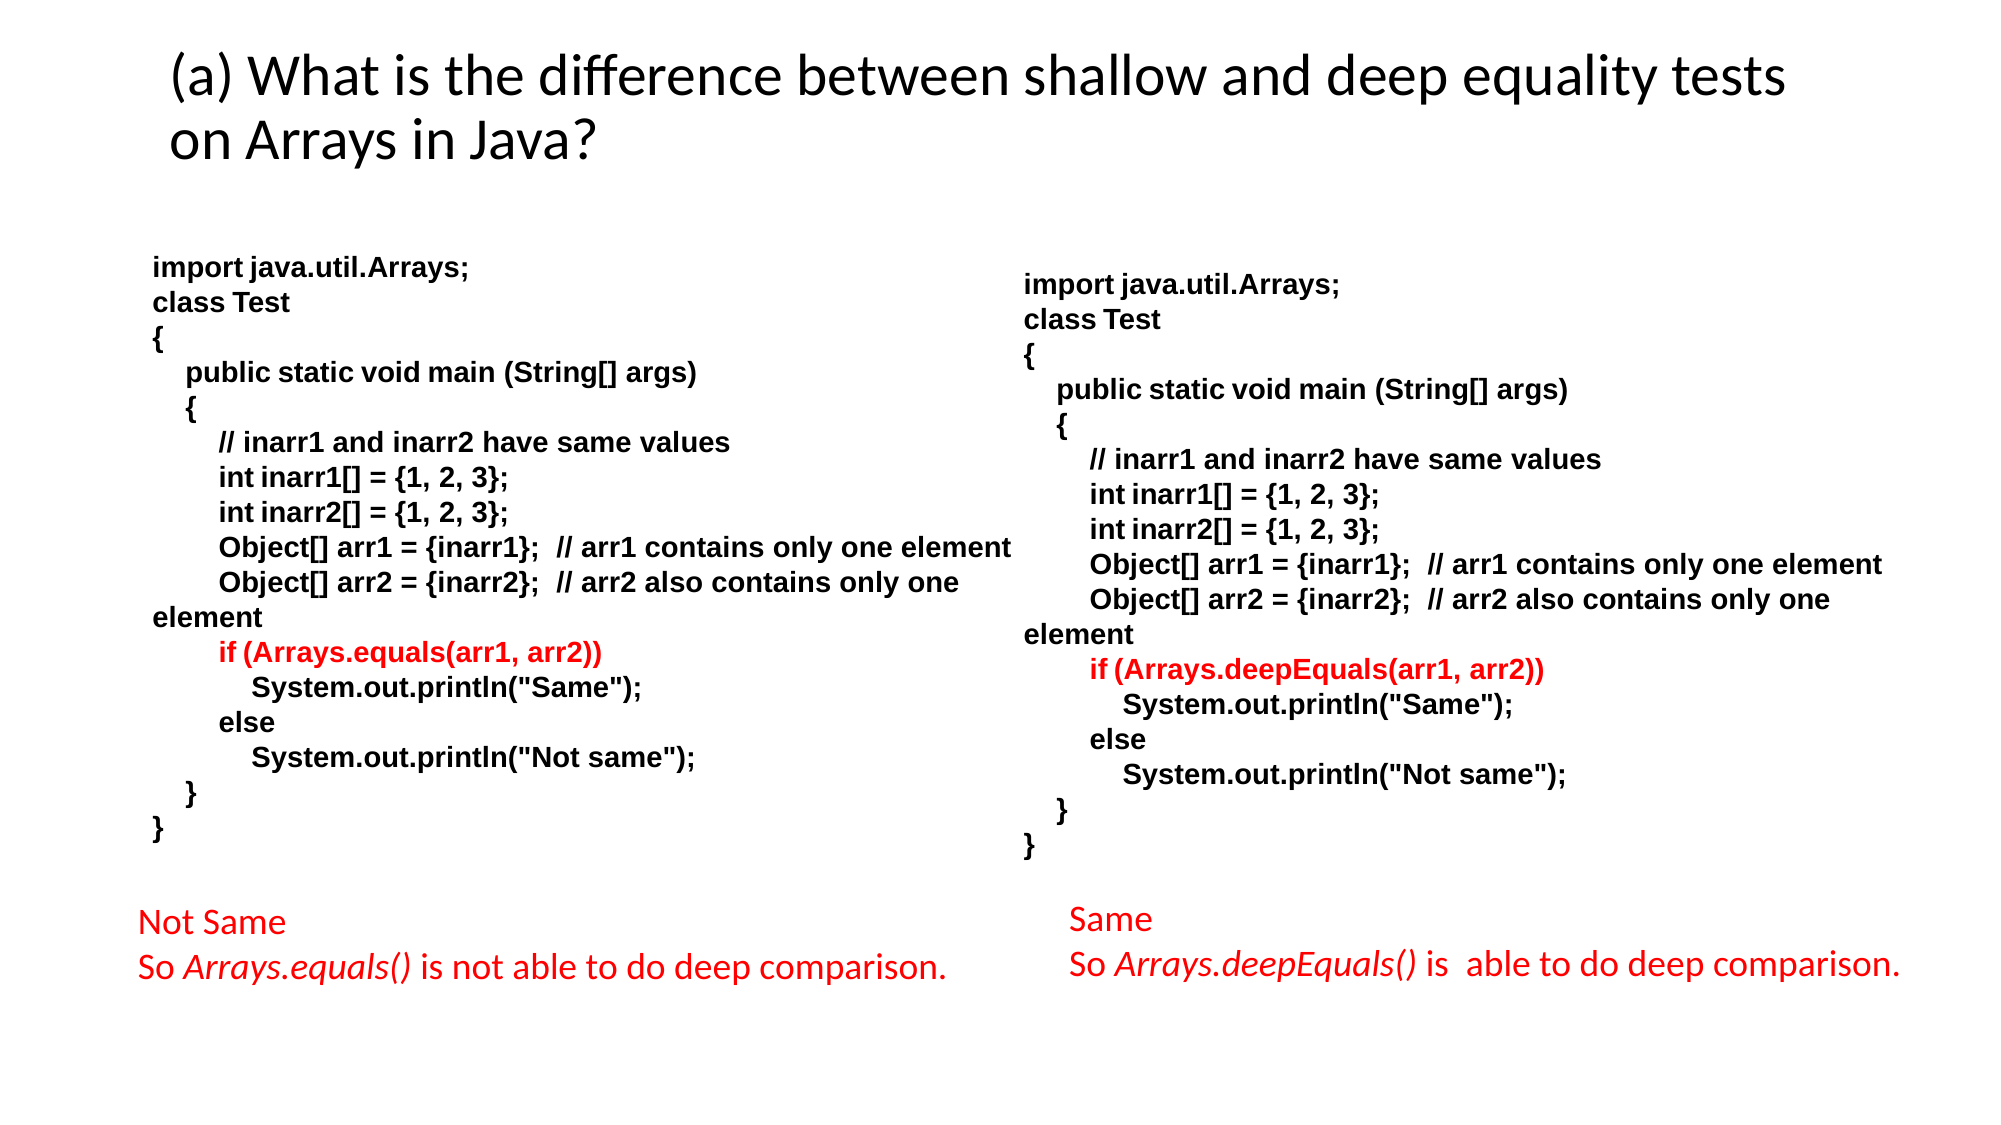

# (a) What is the difference between shallow and deep equality tests on Arrays in Java?
import java.util.Arrays;
class Test
{
    public static void main (String[] args)
    {
        // inarr1 and inarr2 have same values
        int inarr1[] = {1, 2, 3};
        int inarr2[] = {1, 2, 3};
        Object[] arr1 = {inarr1};  // arr1 contains only one element
        Object[] arr2 = {inarr2};  // arr2 also contains only one element
        if (Arrays.equals(arr1, arr2))
            System.out.println("Same");
        else
            System.out.println("Not same");
    }
}
import java.util.Arrays;
class Test
{
    public static void main (String[] args)
    {
        // inarr1 and inarr2 have same values
        int inarr1[] = {1, 2, 3};
        int inarr2[] = {1, 2, 3};
        Object[] arr1 = {inarr1};  // arr1 contains only one element
        Object[] arr2 = {inarr2};  // arr2 also contains only one element
        if (Arrays.deepEquals(arr1, arr2))
            System.out.println("Same");
        else
            System.out.println("Not same");
    }
}
Same
So Arrays.deepEquals() is  able to do deep comparison.

Not Same
So Arrays.equals() is not able to do deep comparison.